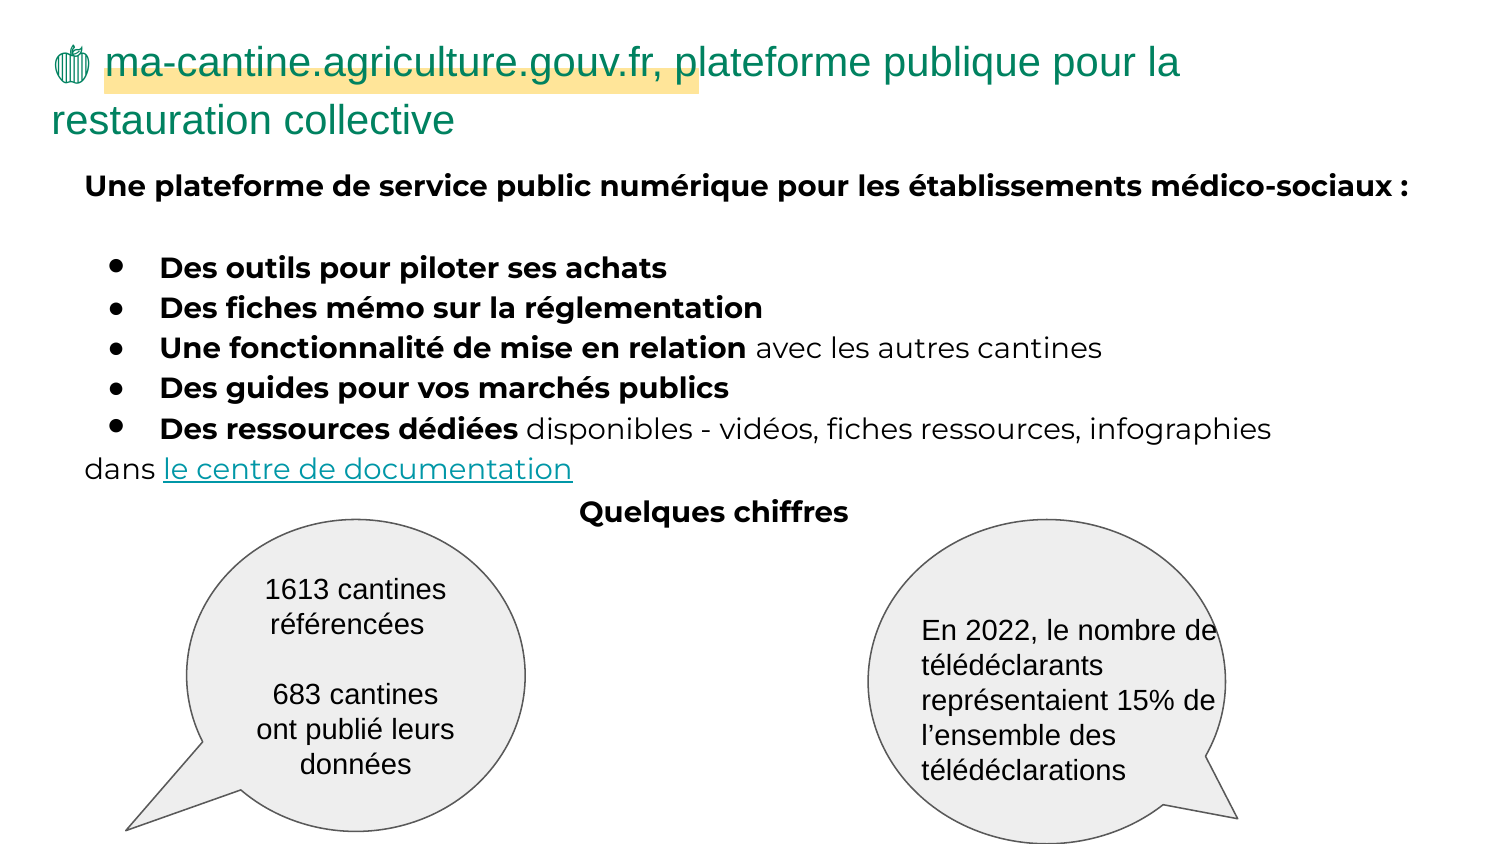

🍎 ma-cantine.agriculture.gouv.fr, plateforme publique pour la restauration collective

Une plateforme de service public numérique pour les établissements médico-sociaux :

Des outils pour piloter ses achats
Des fiches mémo sur la réglementation
Une fonctionnalité de mise en relation avec les autres cantines
Des guides pour vos marchés publics
Des ressources dédiées disponibles - vidéos, fiches ressources, infographies
dans le centre de documentation

Quelques chiffres

1613 cantines référencées

683 cantines ont publié leurs données

En 2022, le nombre de télédéclarants représentaient 15% de l’ensemble des télédéclarations